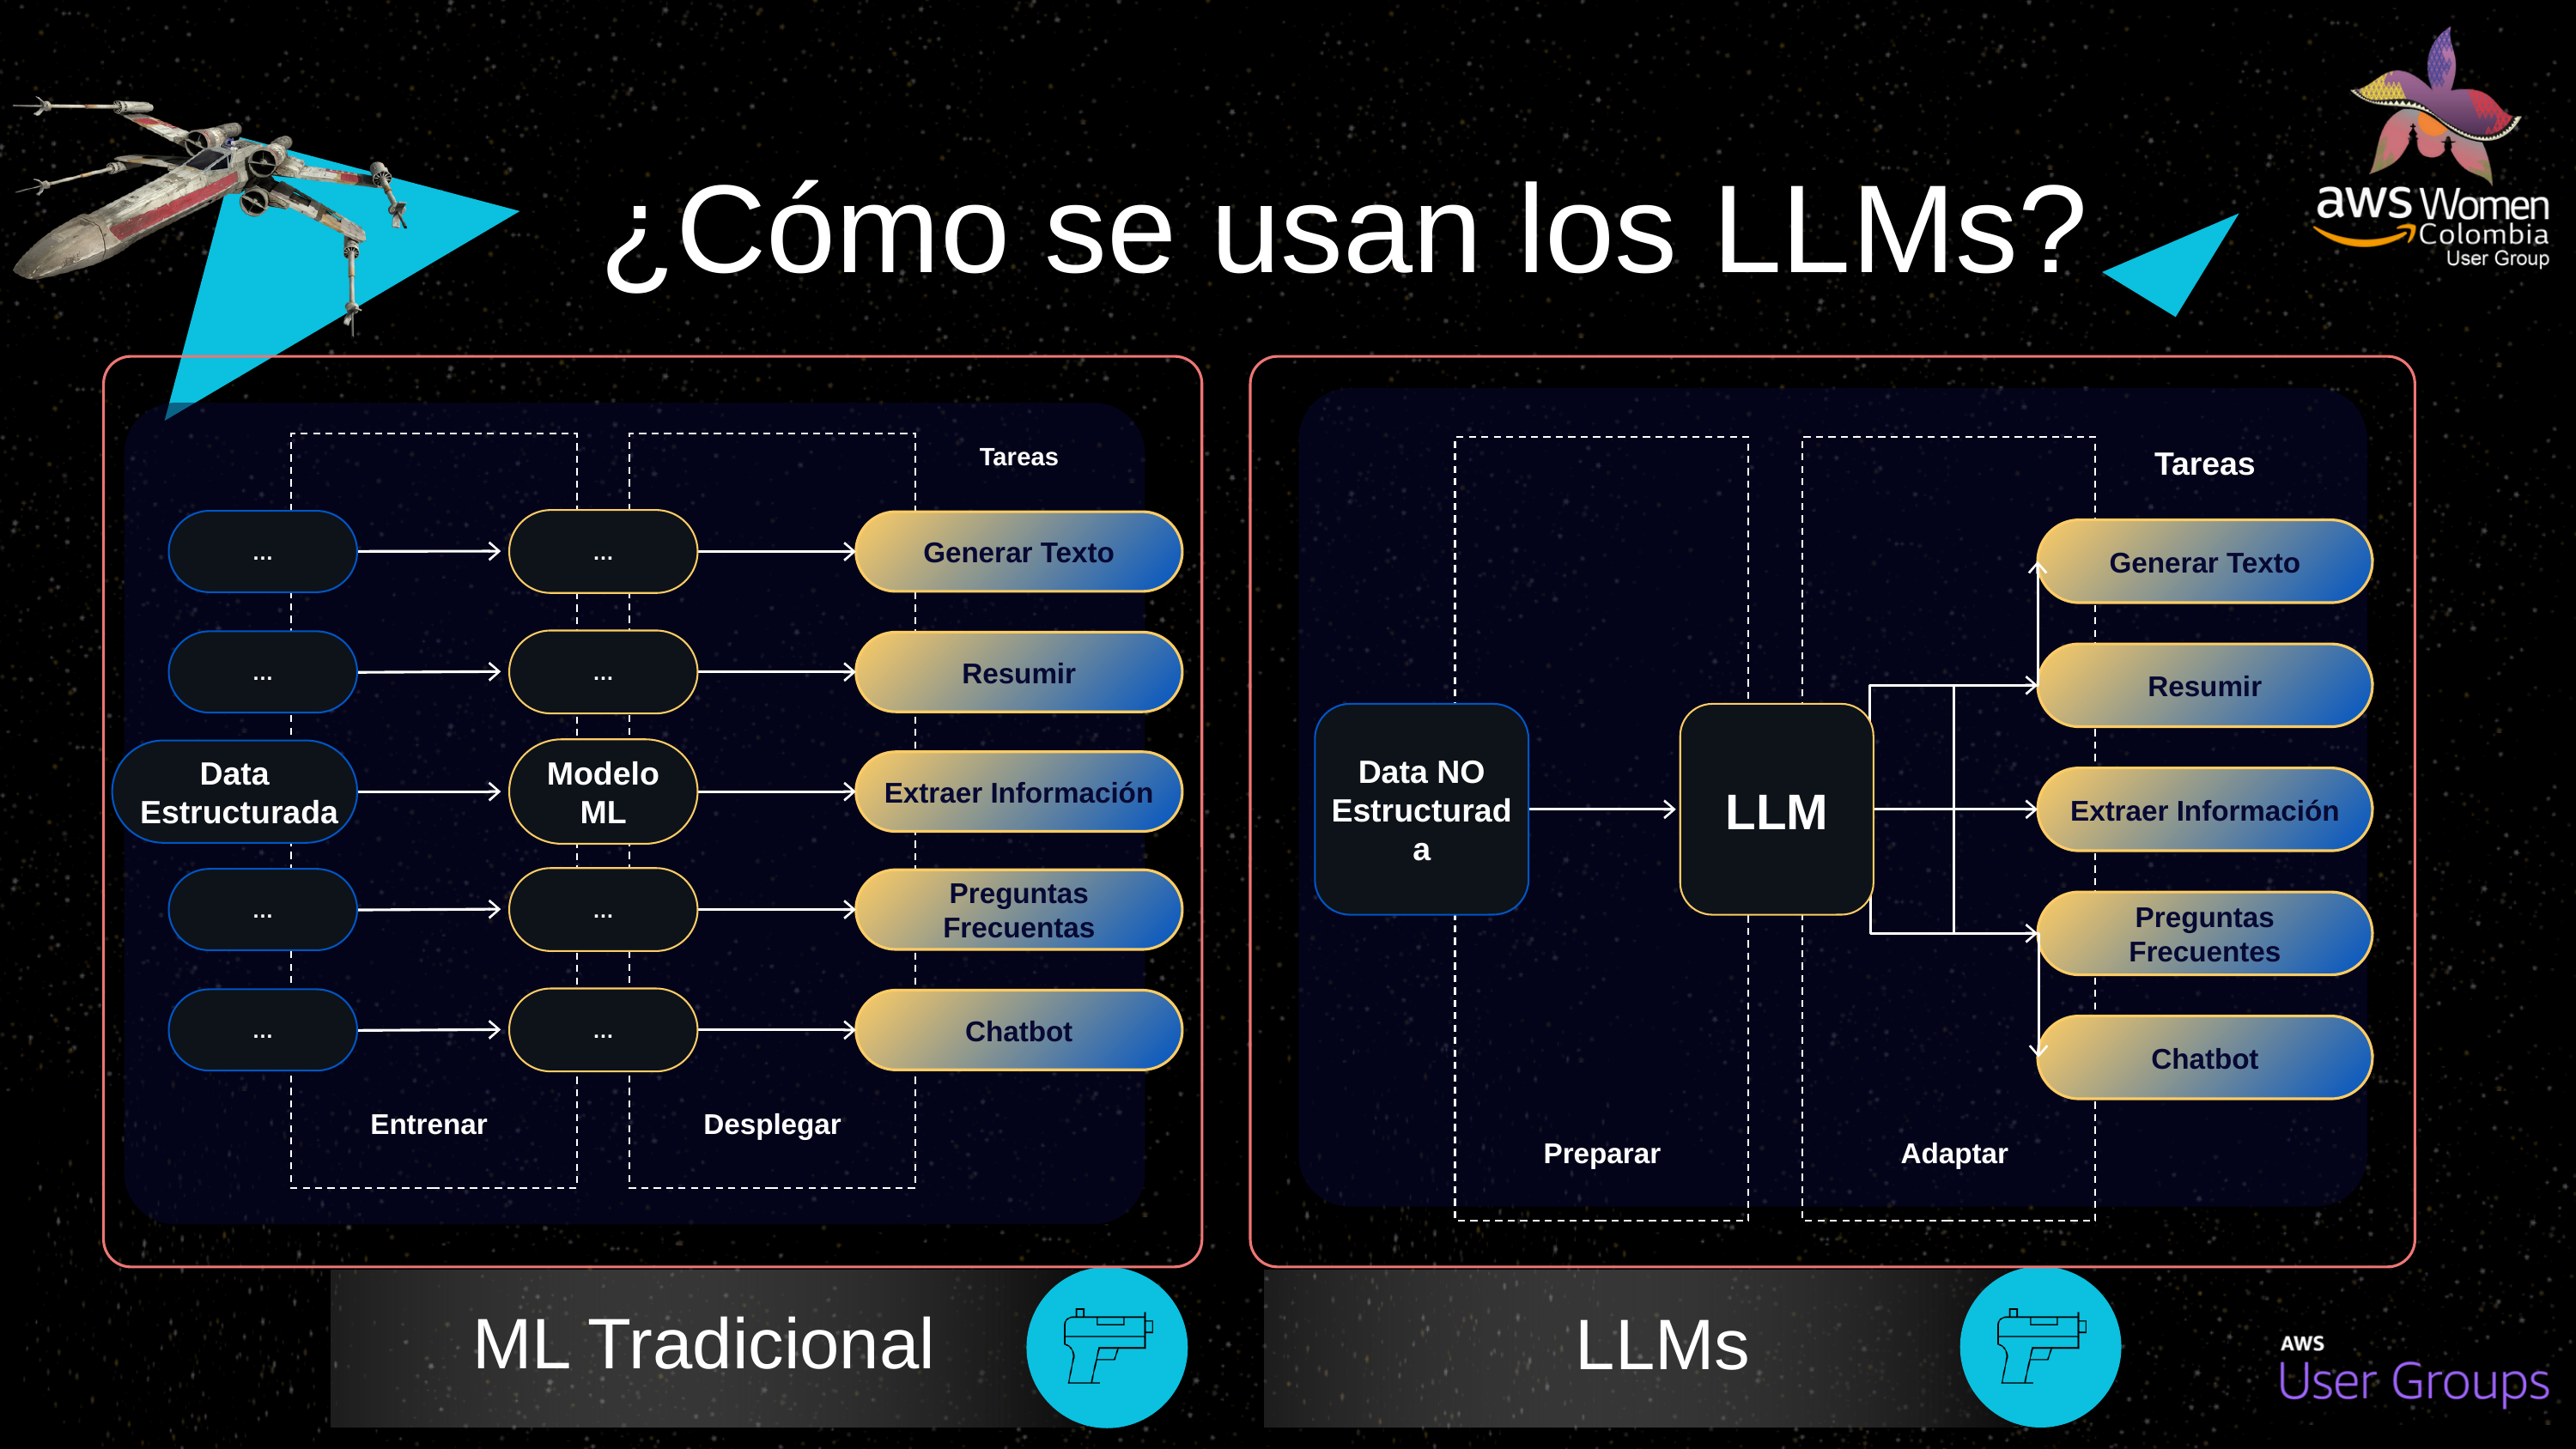

¿Cómo se usan los LLMs?

Tareas
…
…
Generar Texto
…
…
Resumir
Modelo
ML
Data
 Estructurada
Extraer Información
…
…
Preguntas Frecuentas
…
…
Chatbot
Entrenar
Desplegar

ML Tradicional

Tareas
Generar Texto
Resumir
Data NO Estructurada
LLM
Extraer Información
Preguntas Frecuentes
Chatbot
Preparar
Adaptar

LLMs